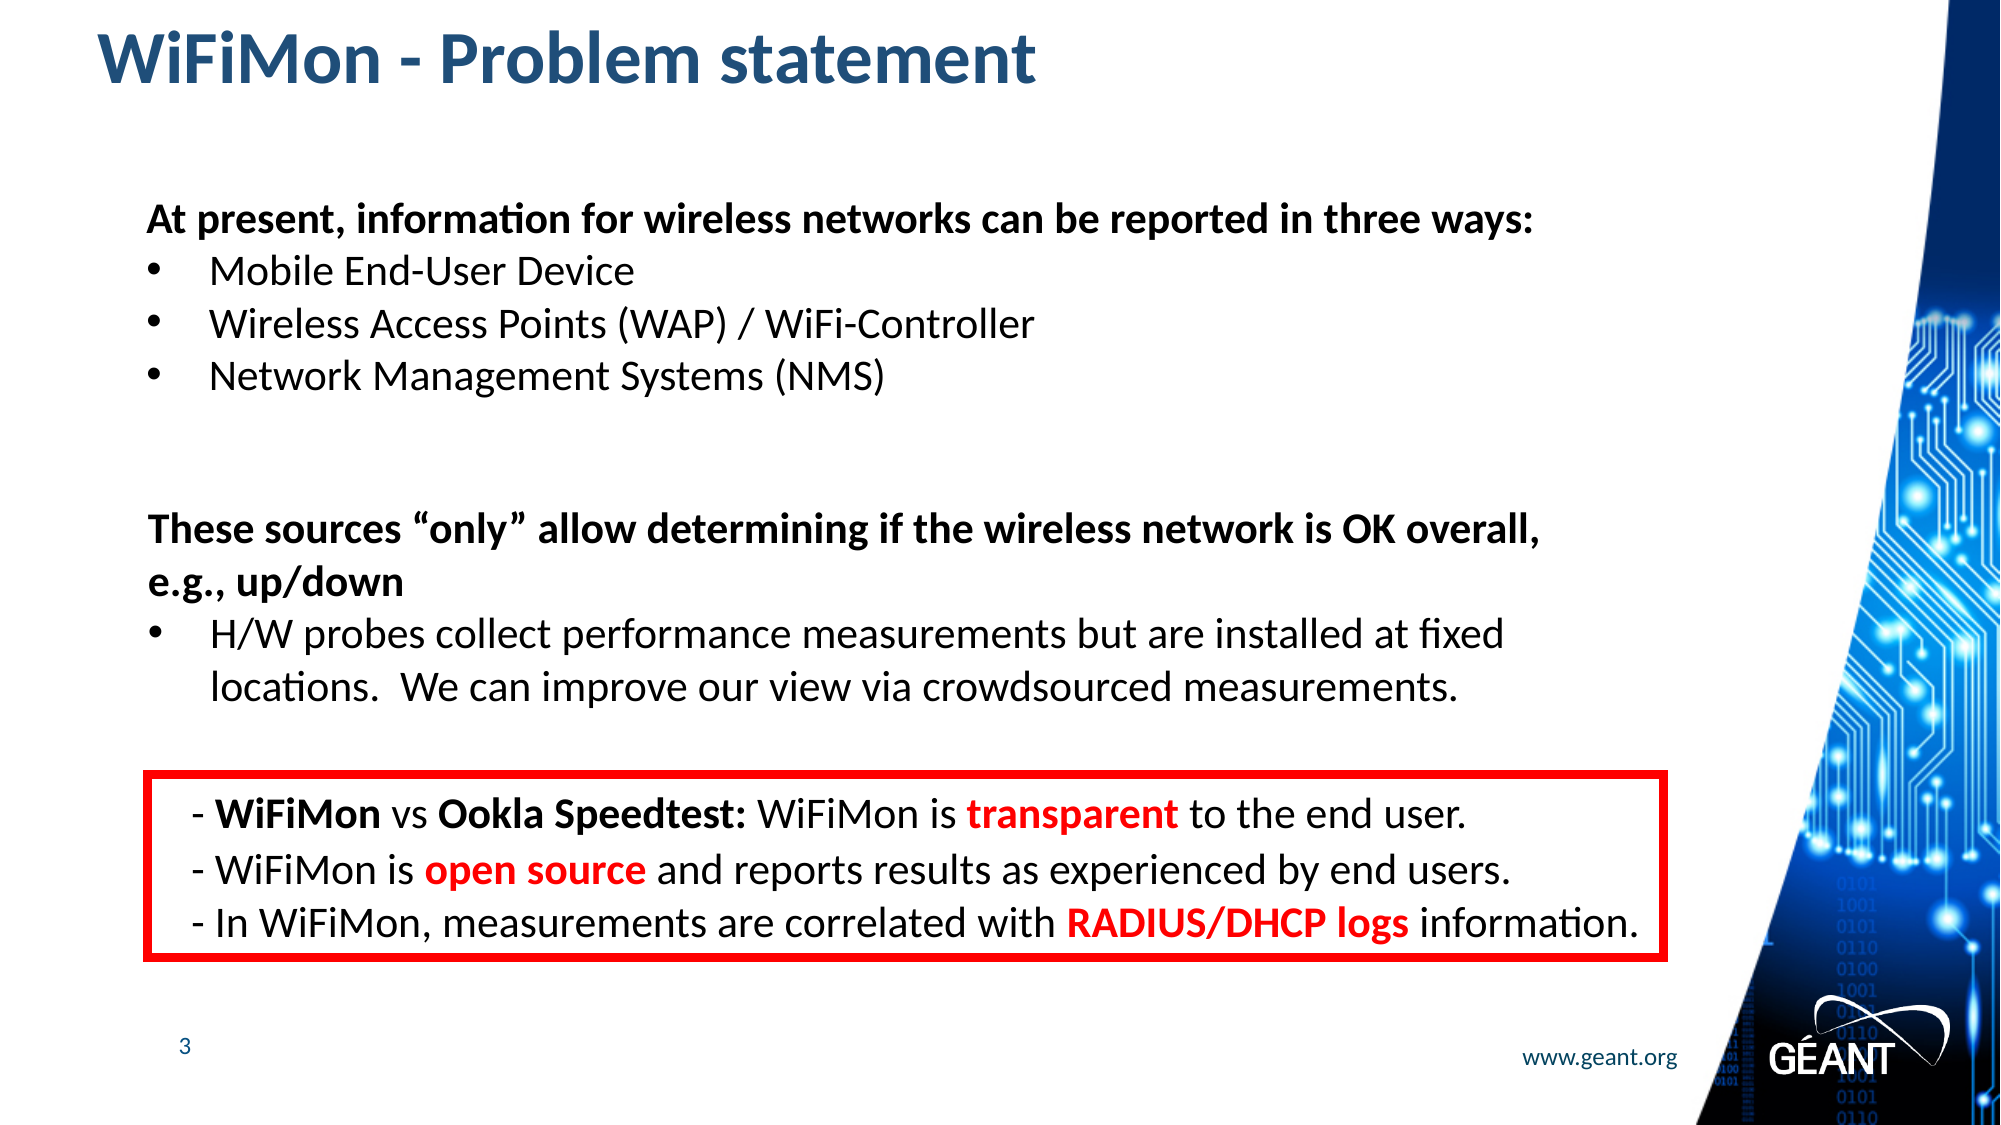

# WiFiMon - Problem statement
At present, information for wireless networks can be reported in three ways:
Mobile End-User Device
Wireless Access Points (WAP) / WiFi-Controller
Network Management Systems (NMS)
These sources “only” allow determining if the wireless network is OK overall,
e.g., up/down
H/W probes collect performance measurements but are installed at fixed locations.  We can improve our view via crowdsourced measurements.

- WiFiMon vs Ookla Speedtest: WiFiMon is transparent to the end user.
- WiFiMon is open source and reports results as experienced by end users.
- In WiFiMon, measurements are correlated with RADIUS/DHCP logs information.